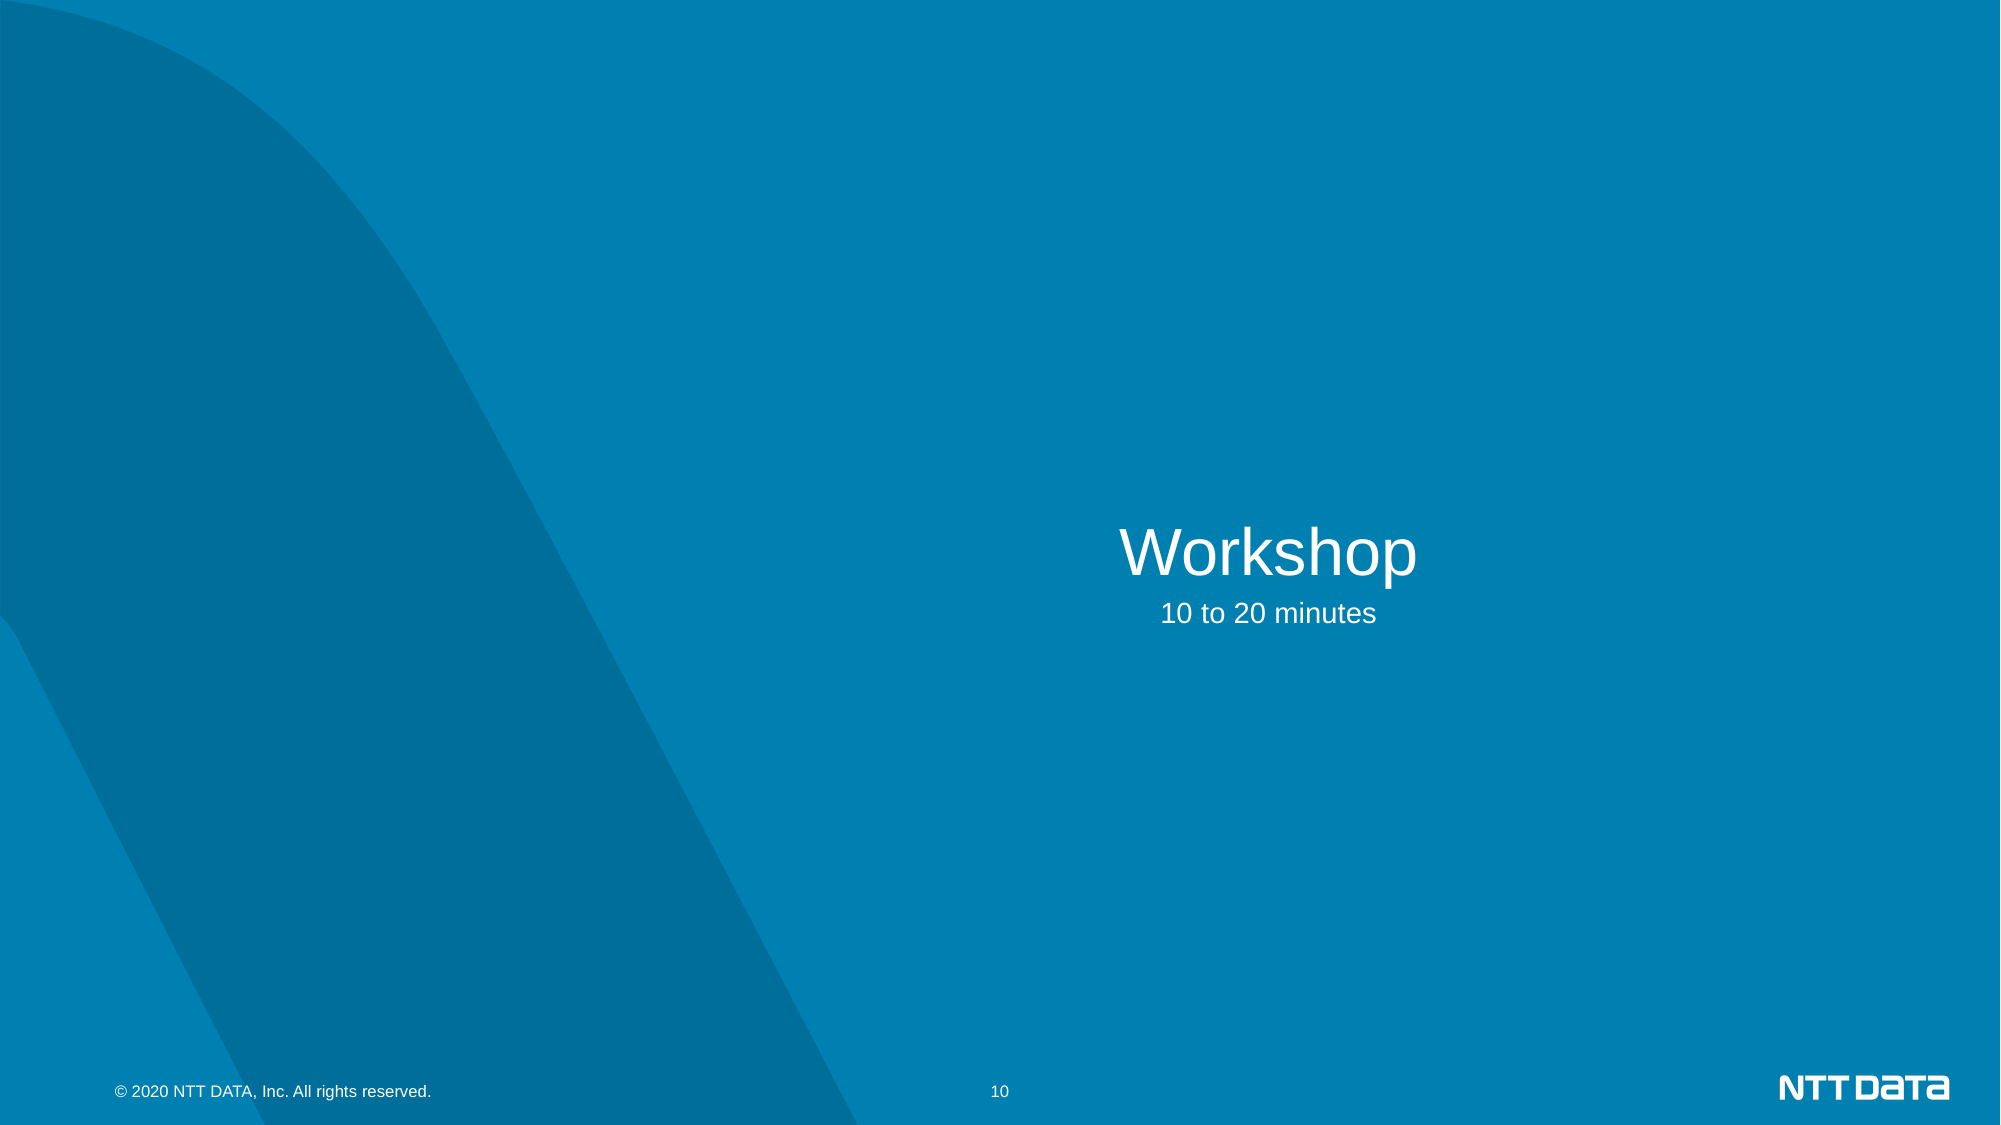

Workshop
10 to 20 minutes
© 2020 NTT DATA, Inc. All rights reserved.
10